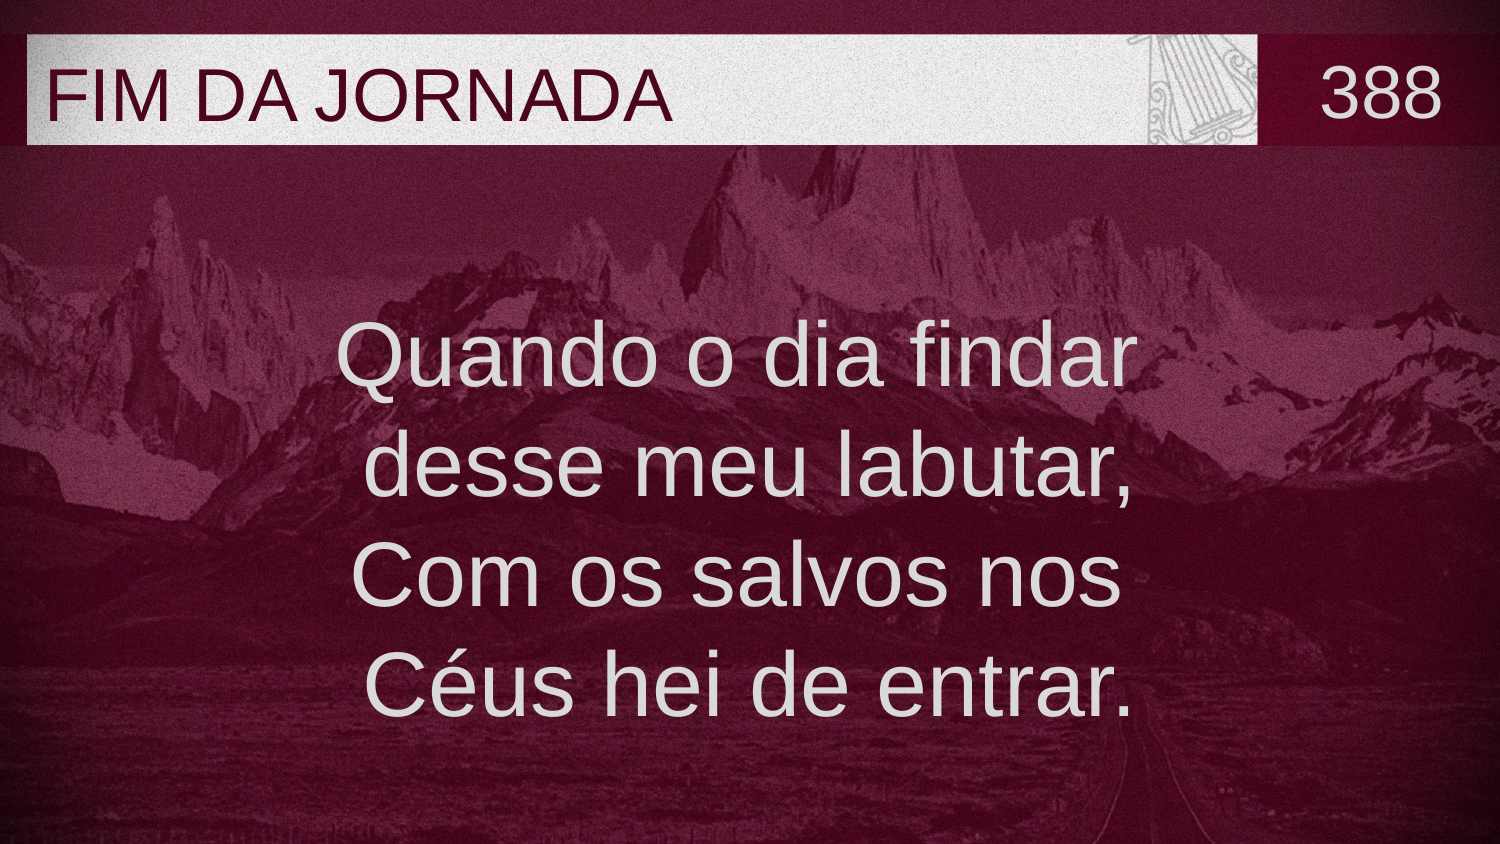

# FIM DA JORNADA
388
Quando o dia findar
desse meu labutar,
Com os salvos nos
Céus hei de entrar.